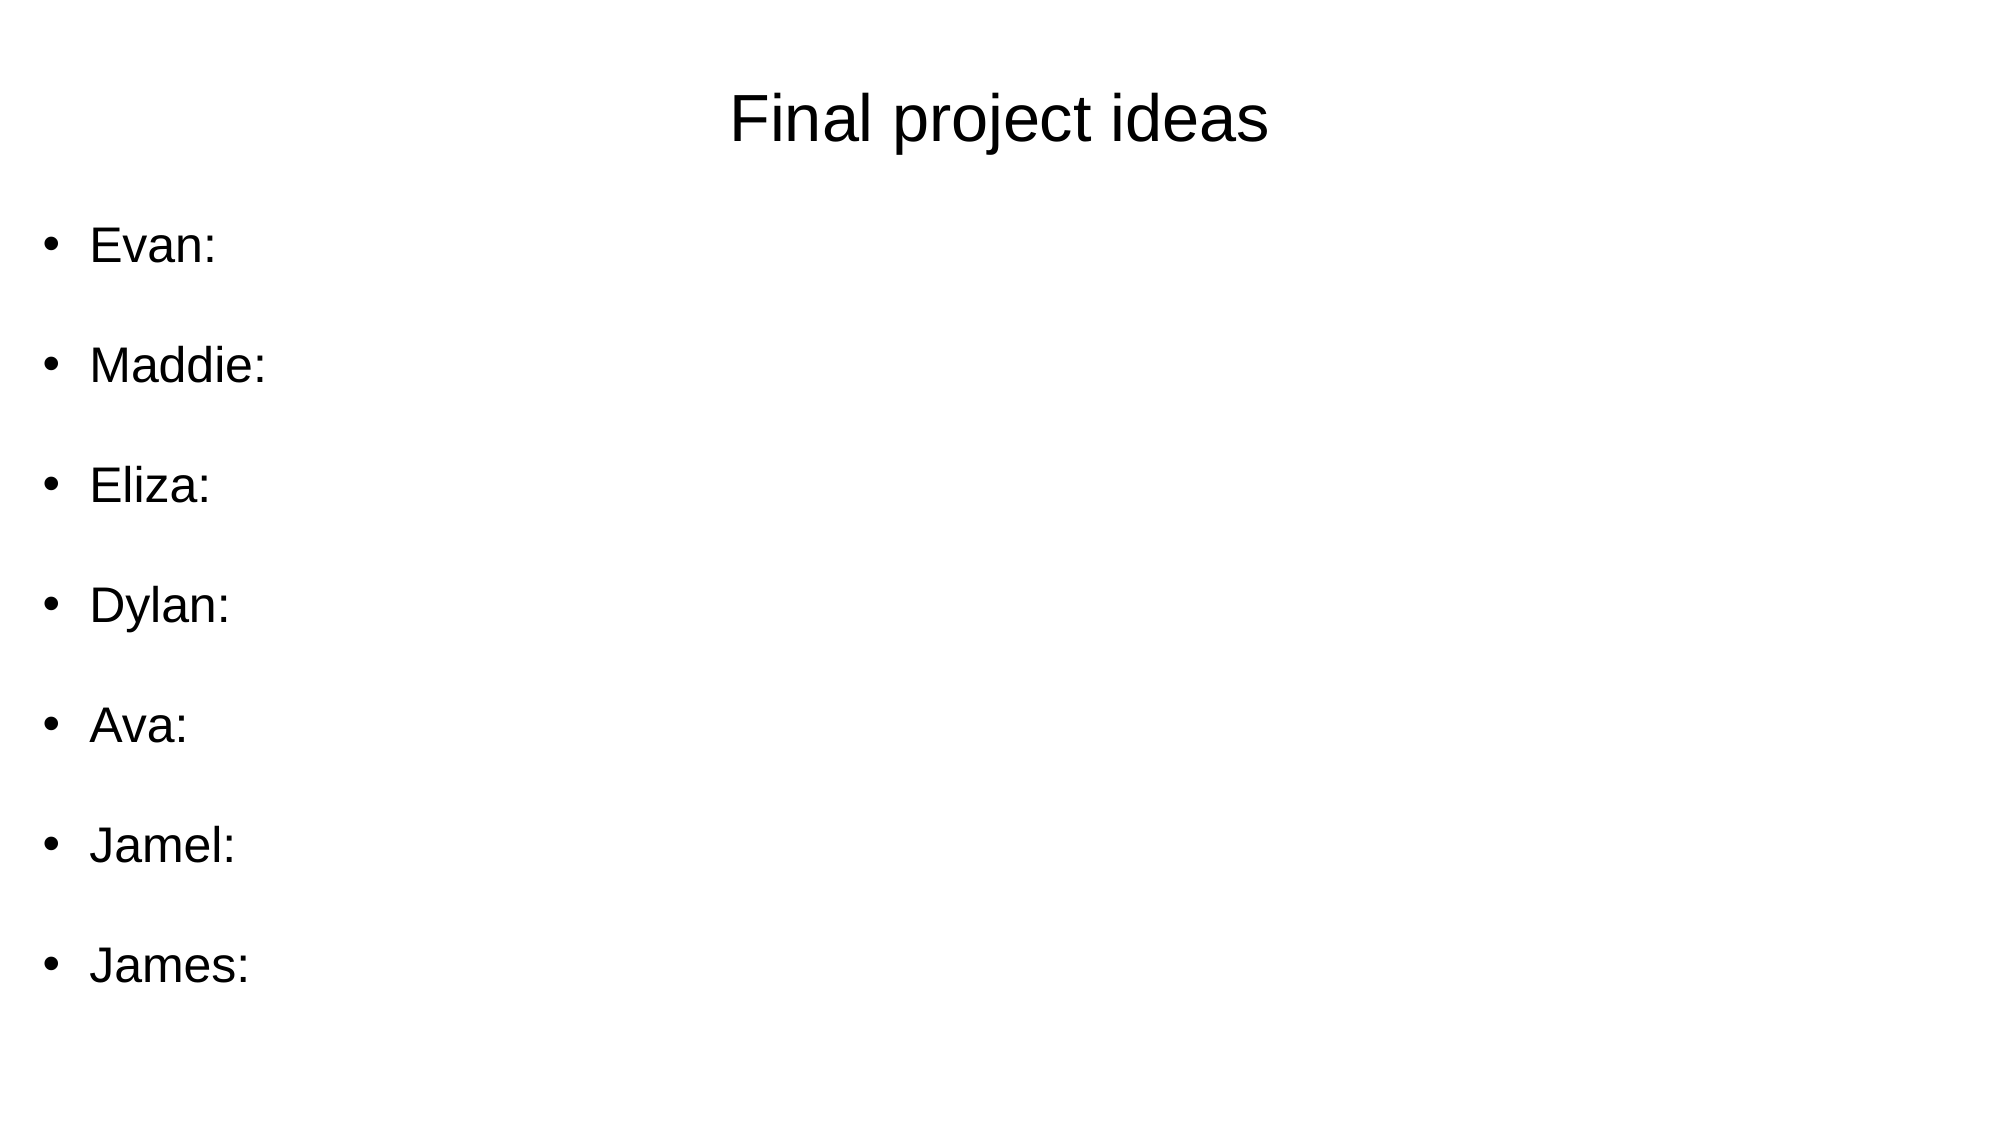

Final project ideas
Evan:

Maddie:

Eliza:

Dylan:

Ava:

Jamel:

James: